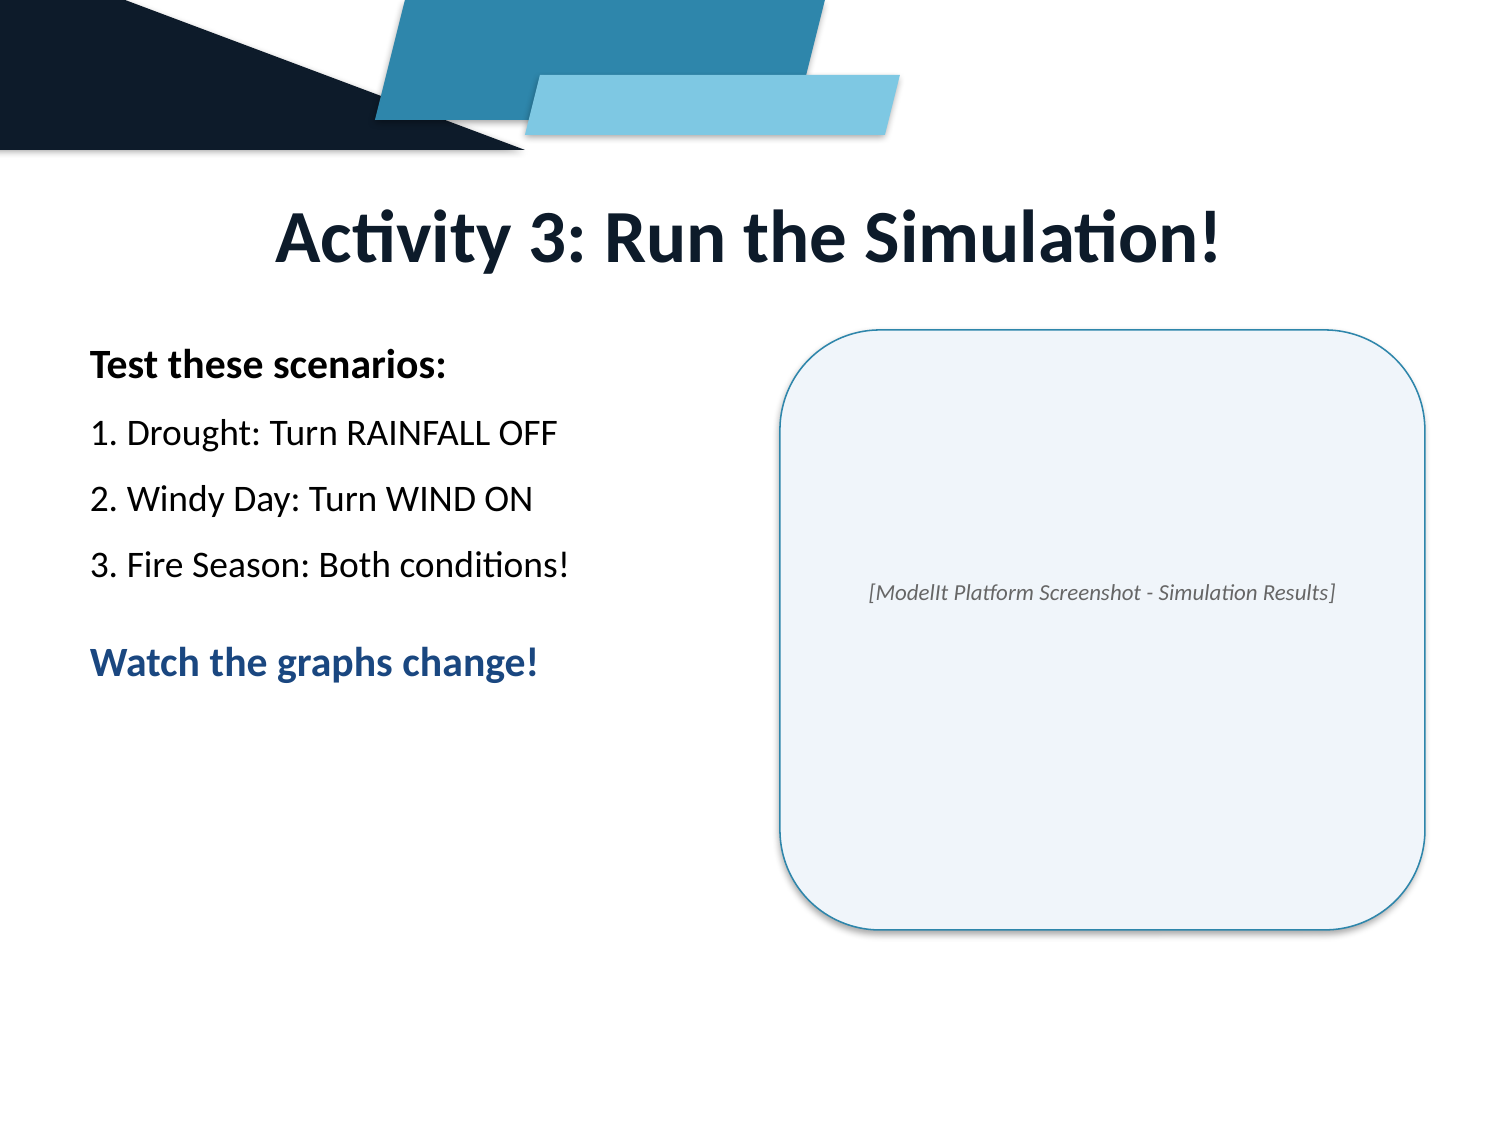

Activity 3: Run the Simulation!
Test these scenarios:
1. Drought: Turn RAINFALL OFF
2. Windy Day: Turn WIND ON
3. Fire Season: Both conditions!
Watch the graphs change!

[ModelIt Platform Screenshot - Simulation Results]